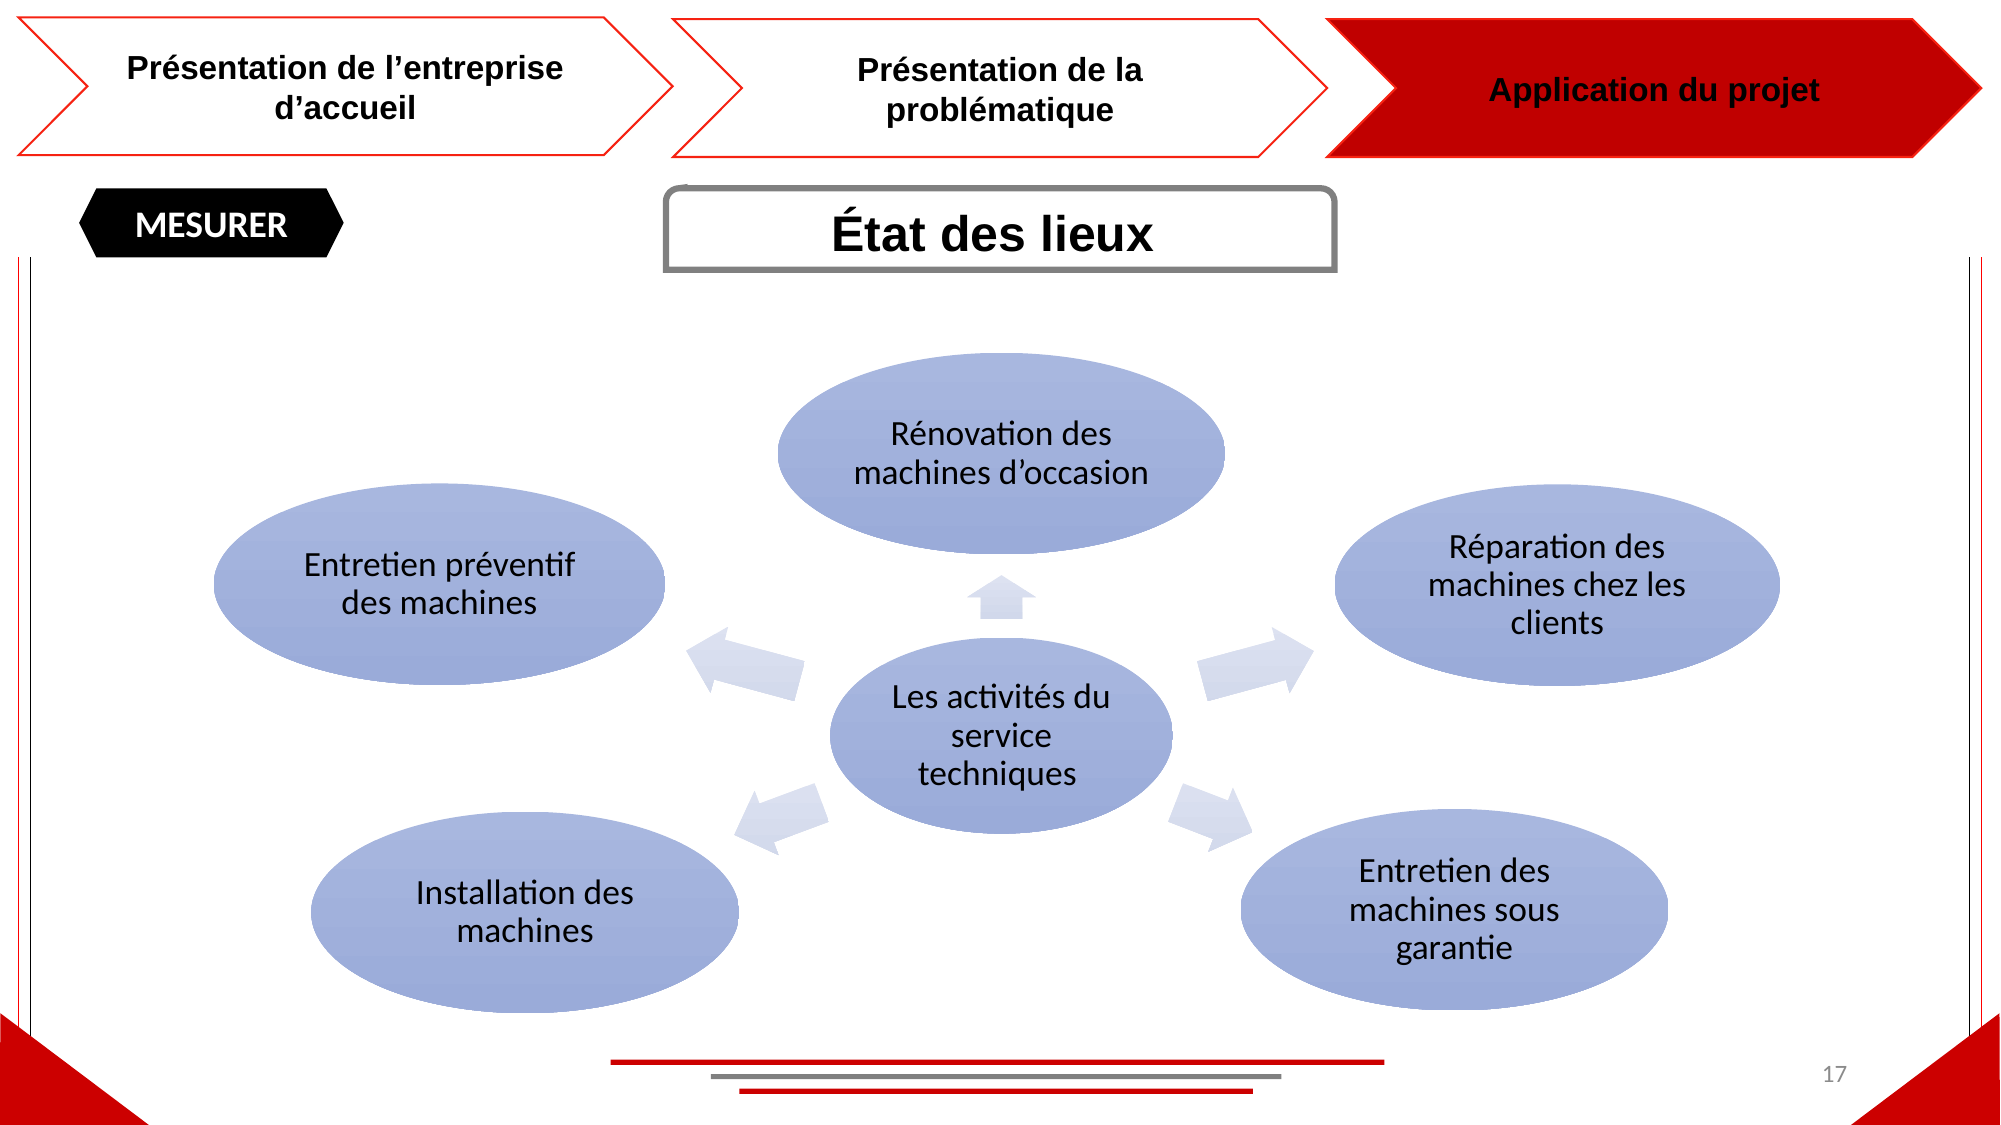

Présentation de l’entreprise d’accueil
Présentation de la problématique
Application du projet
État des lieux
MESURER

Les activités du service techniques

Rénovation des machines d’occasion

Réparation des machines chez les clients

Entretien des machines sous garantie

Installation des machines

Entretien préventif des machines
17